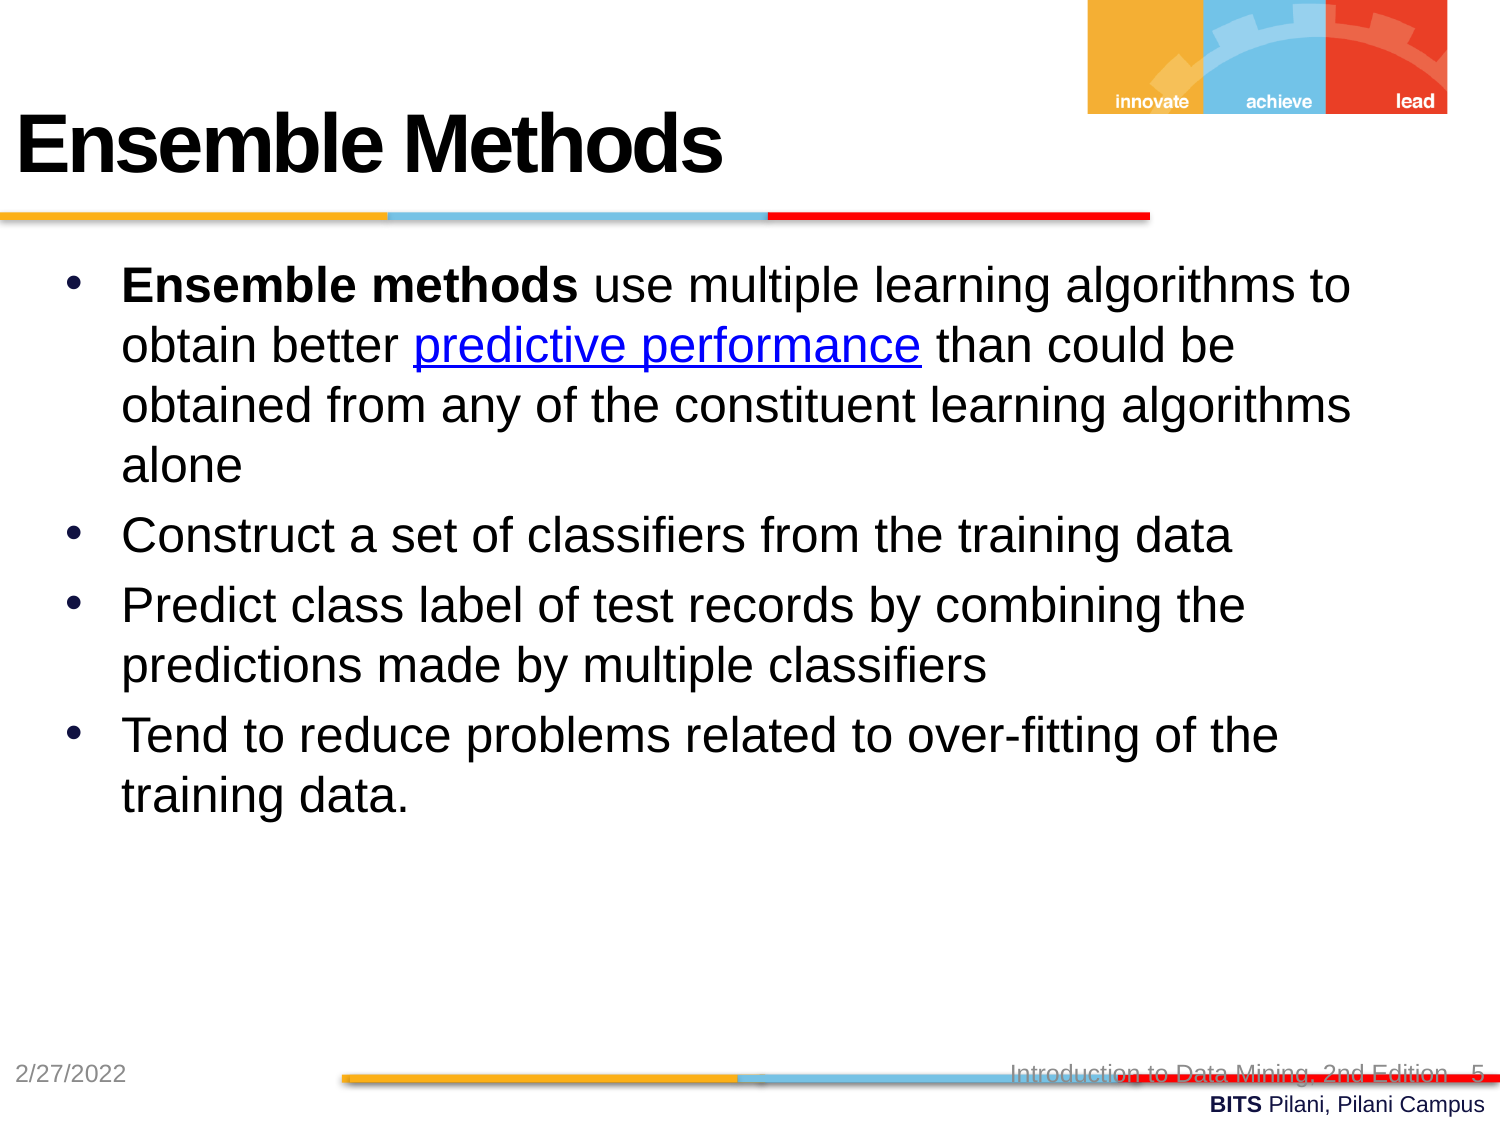

Ensemble Methods
Ensemble methods use multiple learning algorithms to obtain better predictive performance than could be obtained from any of the constituent learning algorithms alone
Construct a set of classifiers from the training data
Predict class label of test records by combining the predictions made by multiple classifiers
Tend to reduce problems related to over-fitting of the training data.
2/27/2022
Introduction to Data Mining, 2nd Edition
5